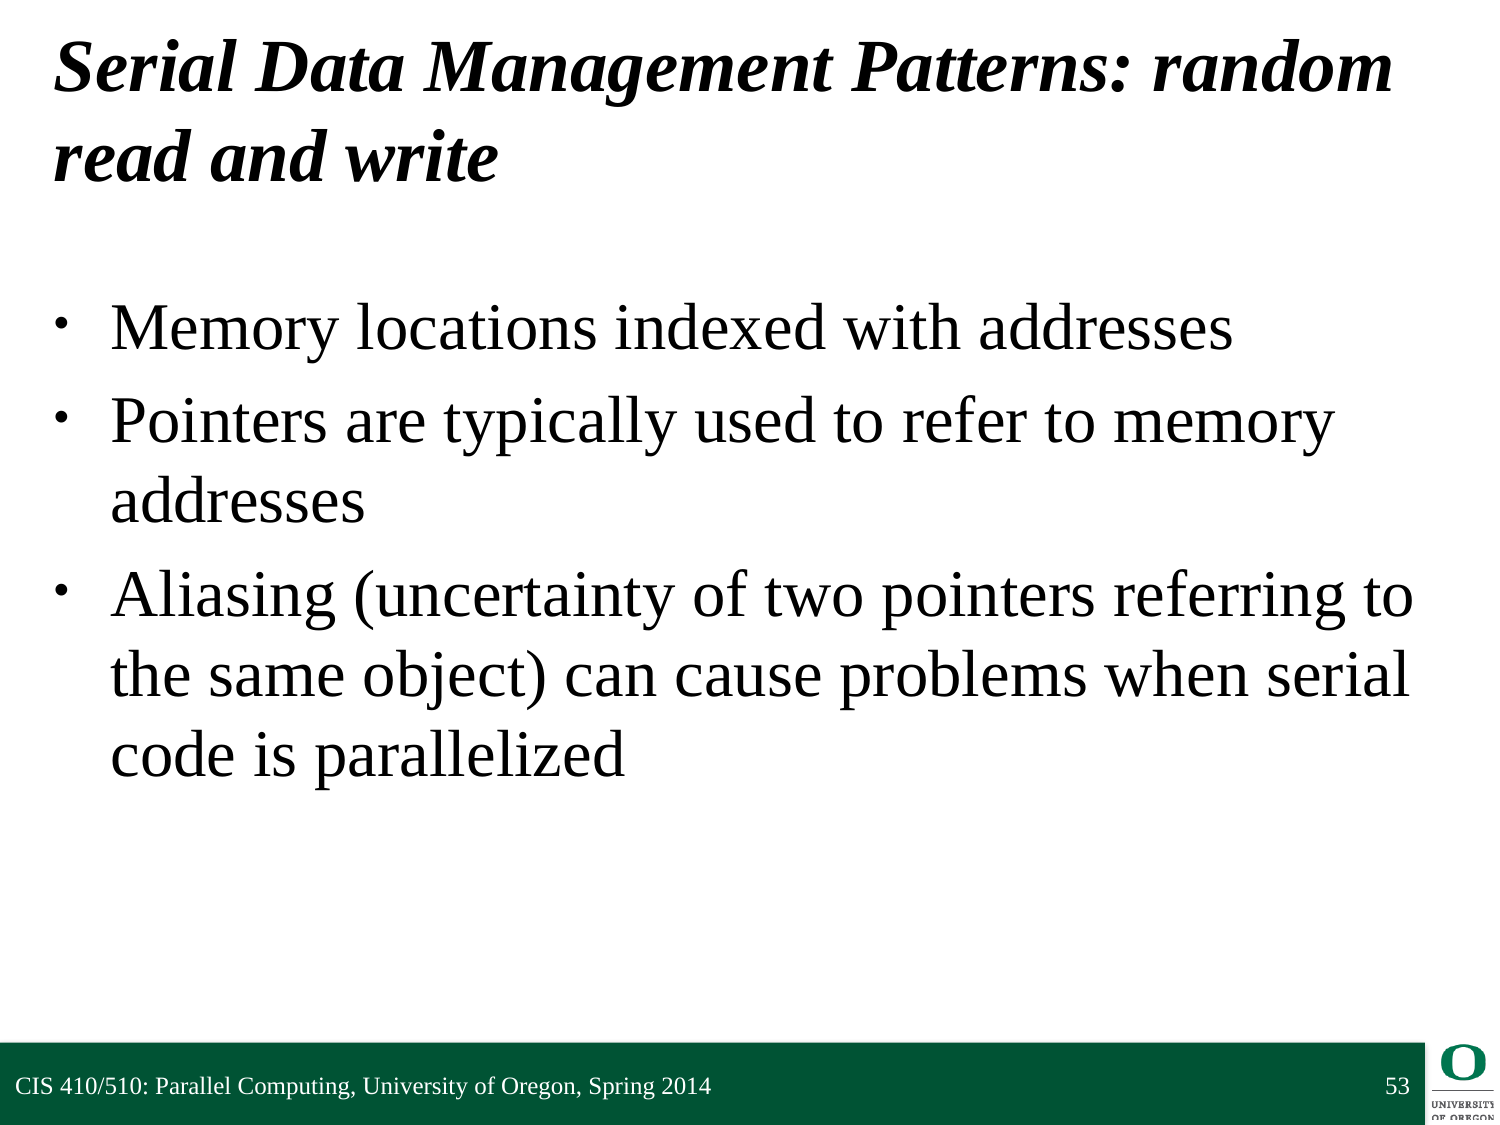

# Serial Data Management Patterns: random read and write
Memory locations indexed with addresses
Pointers are typically used to refer to memory addresses
Aliasing (uncertainty of two pointers referring to the same object) can cause problems when serial code is parallelized

CIS 410/510: Parallel Computing, University of Oregon, Spring 2014
53